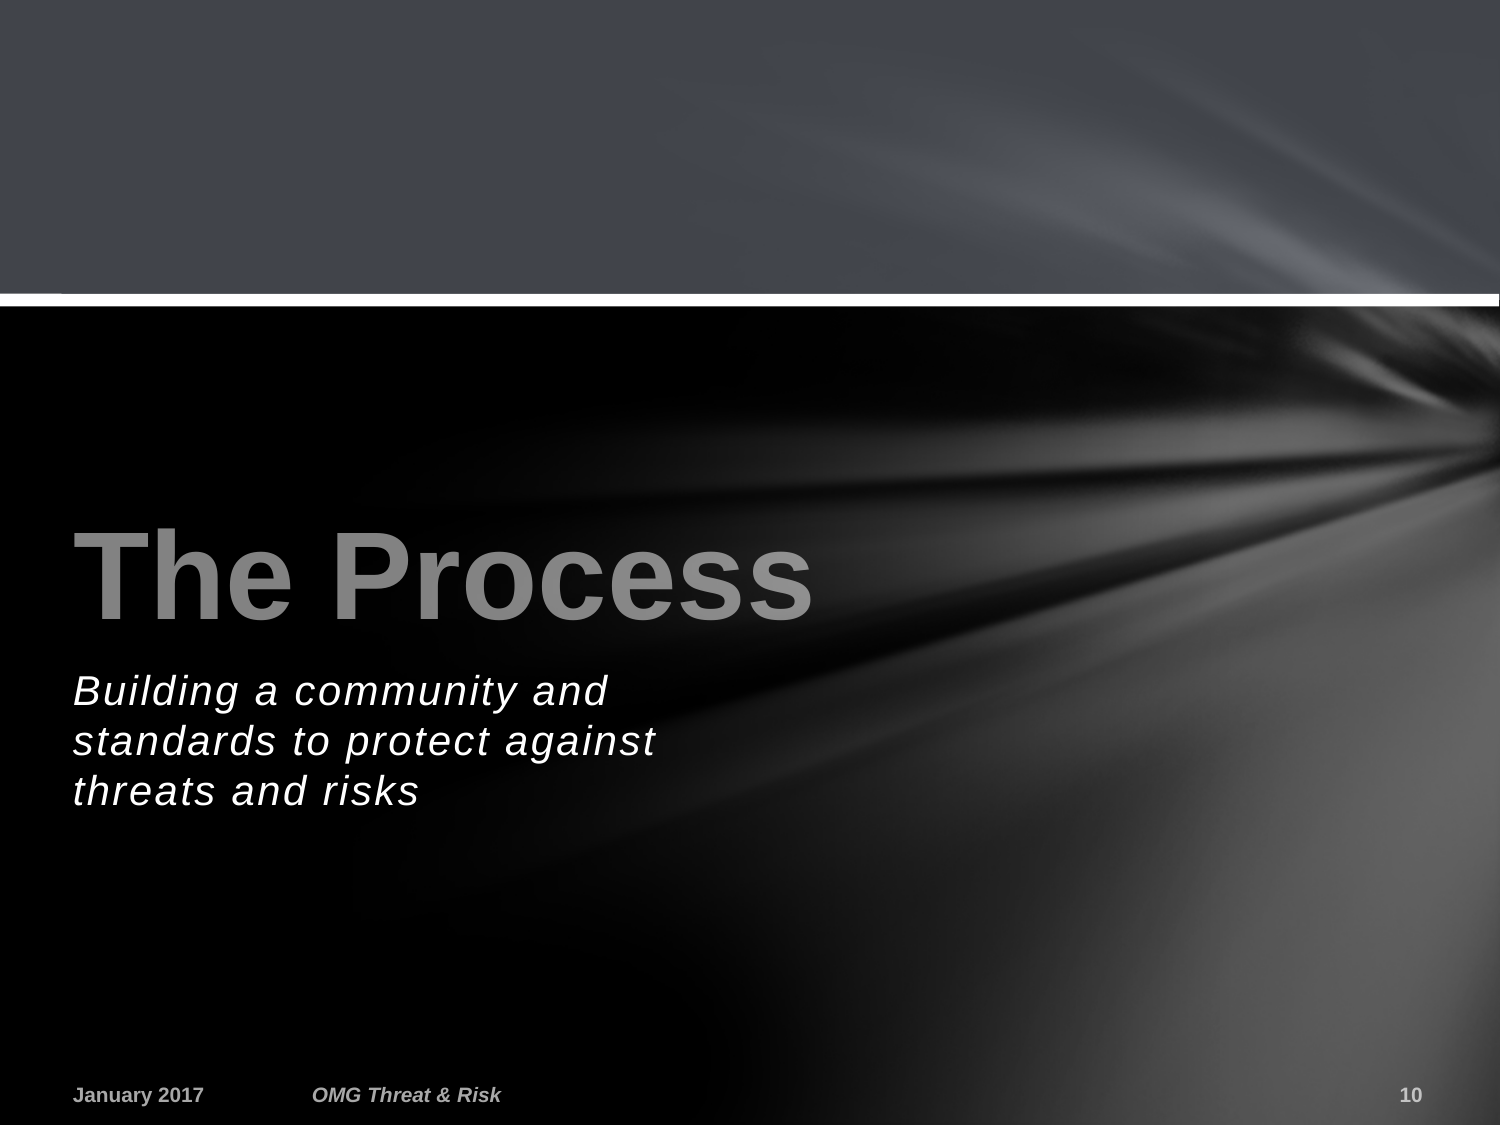

# The Process
Building a community and standards to protect against threats and risks
January 2017
OMG Threat & Risk
10